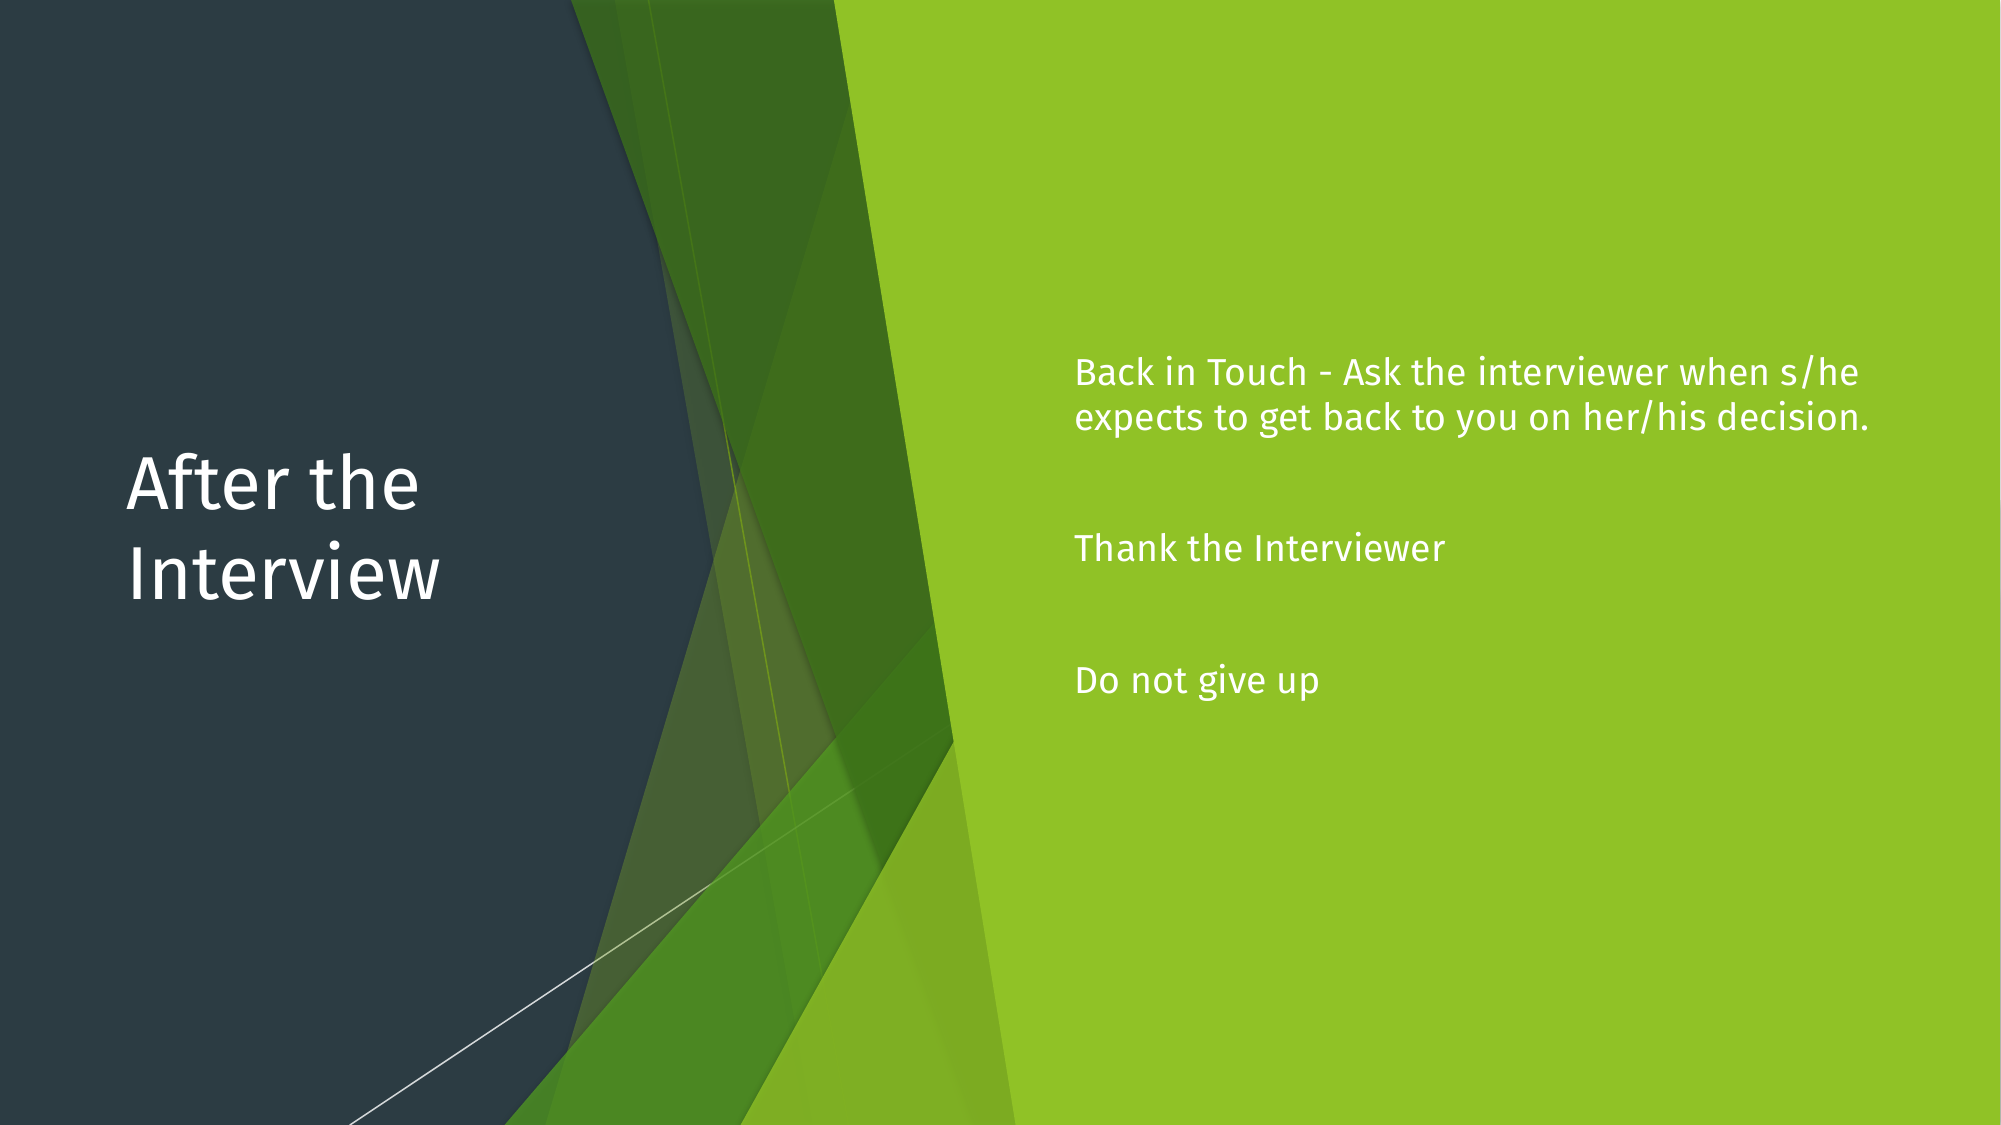

# After the Interview
Back in Touch - Ask the interviewer when s/he expects to get back to you on her/his decision.

Thank the Interviewer

Do not give up